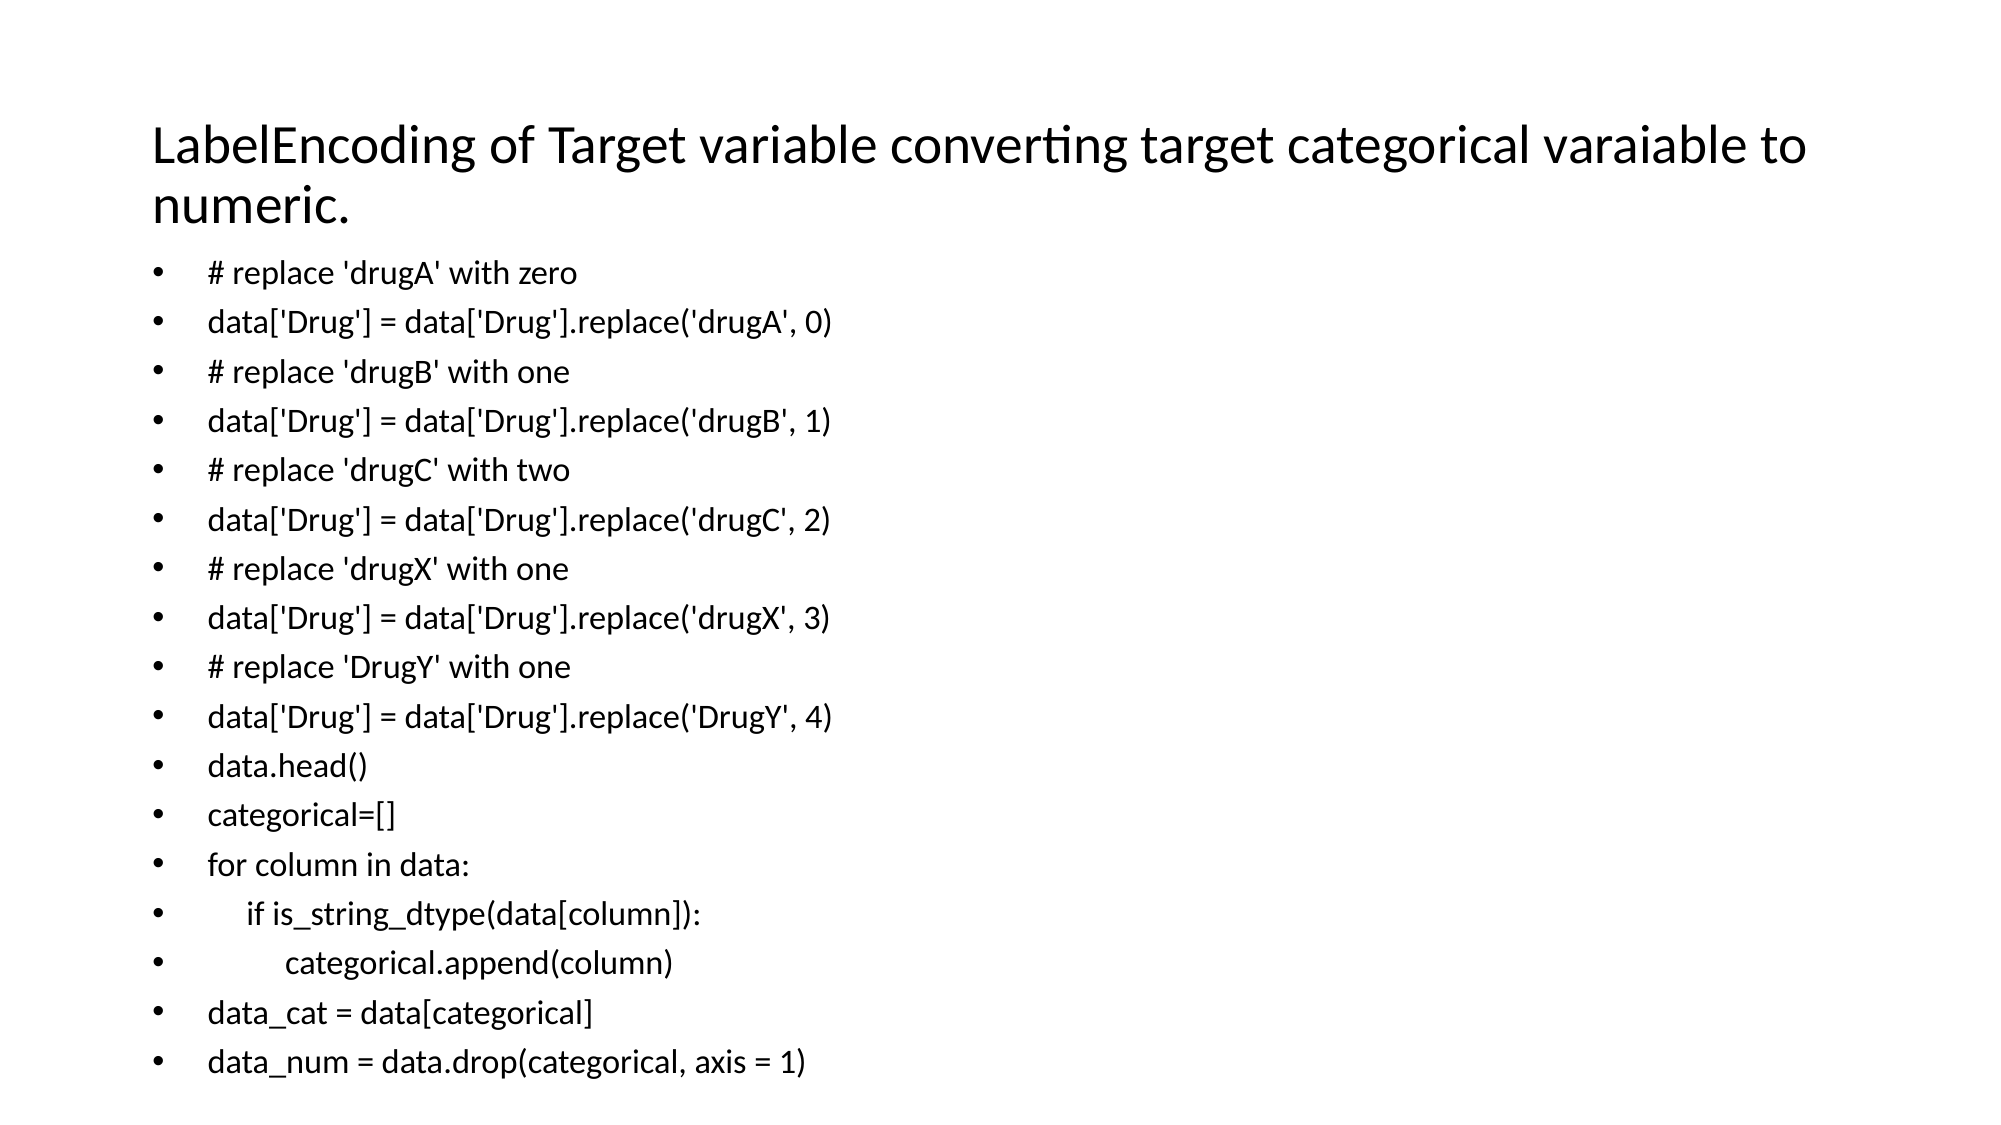

# LabelEncoding of Target variable converting target categorical varaiable to numeric.
# replace 'drugA' with zero
data['Drug'] = data['Drug'].replace('drugA', 0)
# replace 'drugB' with one
data['Drug'] = data['Drug'].replace('drugB', 1)
# replace 'drugC' with two
data['Drug'] = data['Drug'].replace('drugC', 2)
# replace 'drugX' with one
data['Drug'] = data['Drug'].replace('drugX', 3)
# replace 'DrugY' with one
data['Drug'] = data['Drug'].replace('DrugY', 4)
data.head()
categorical=[]
for column in data:
     if is_string_dtype(data[column]):
          categorical.append(column)
data_cat = data[categorical]
data_num = data.drop(categorical, axis = 1)